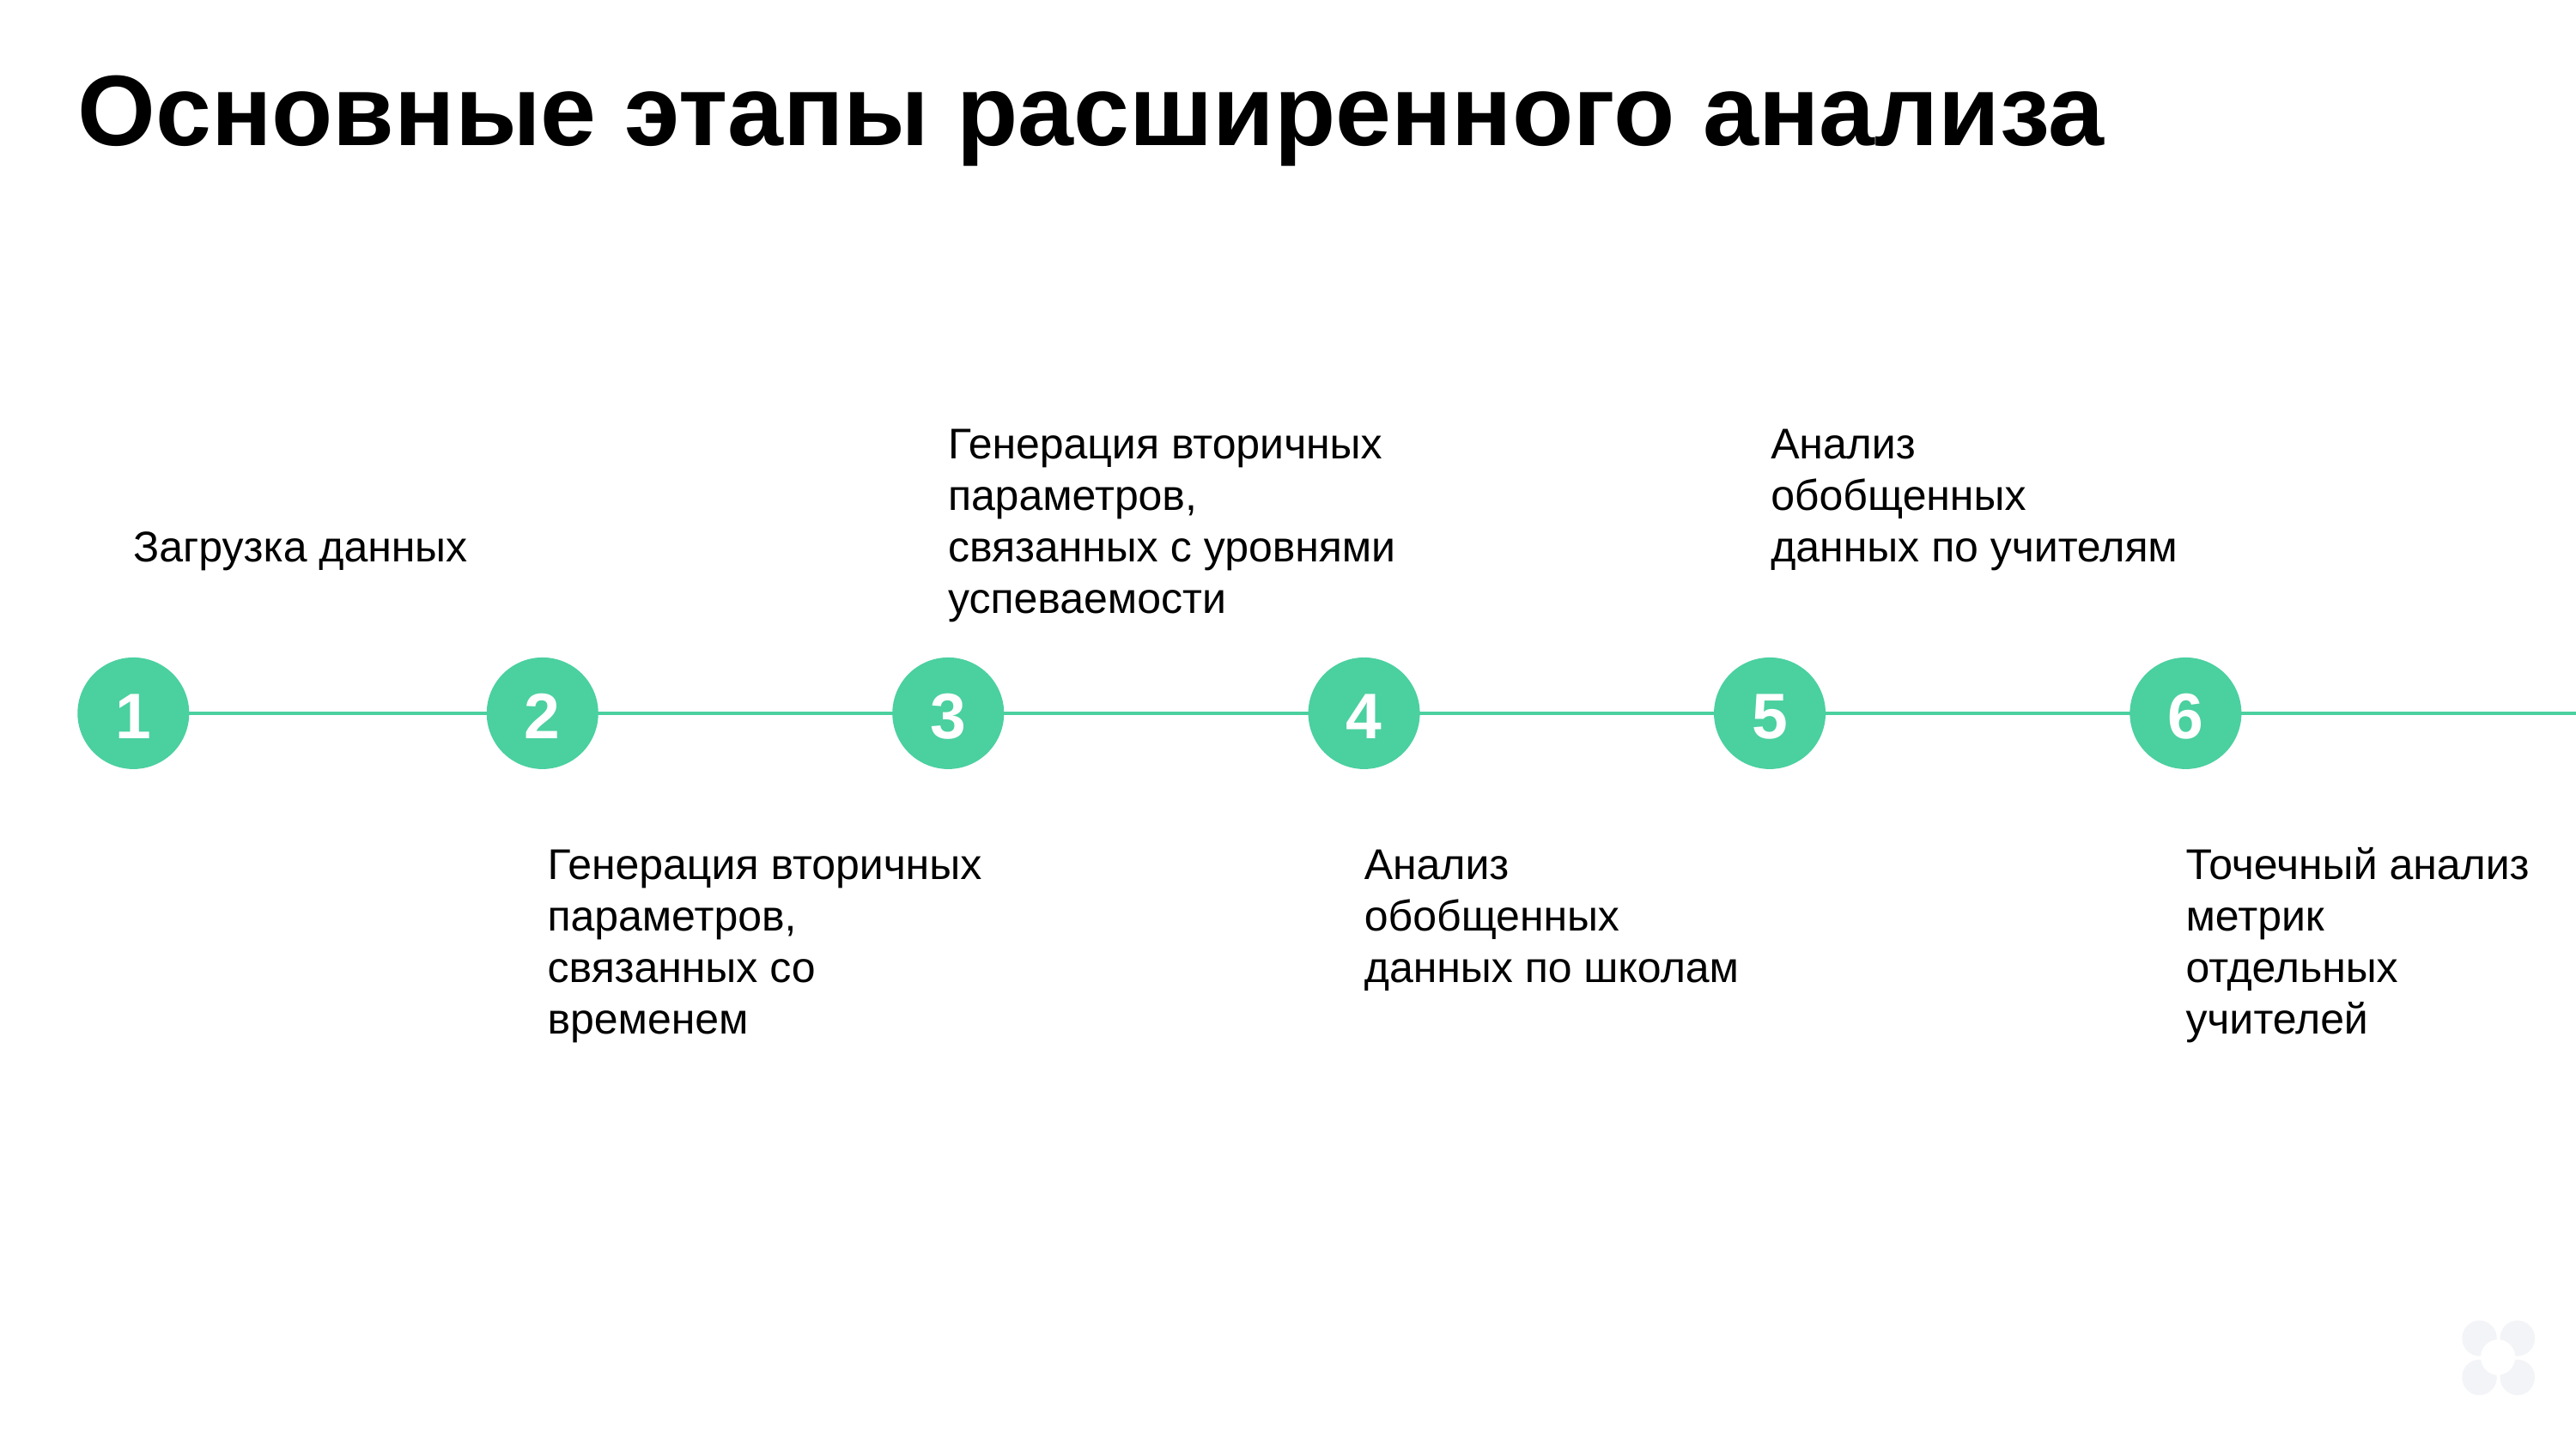

Основные этапы расширенного анализа

Загрузка данных
Генерация вторичных параметров, связанных с уровнями успеваемости
Анализ обобщенных данных по учителям
1
2
3
4
5
6
Генерация вторичных параметров, связанных со временем
Анализ обобщенных данных по школам
Точечный анализ метрик отдельных учителей